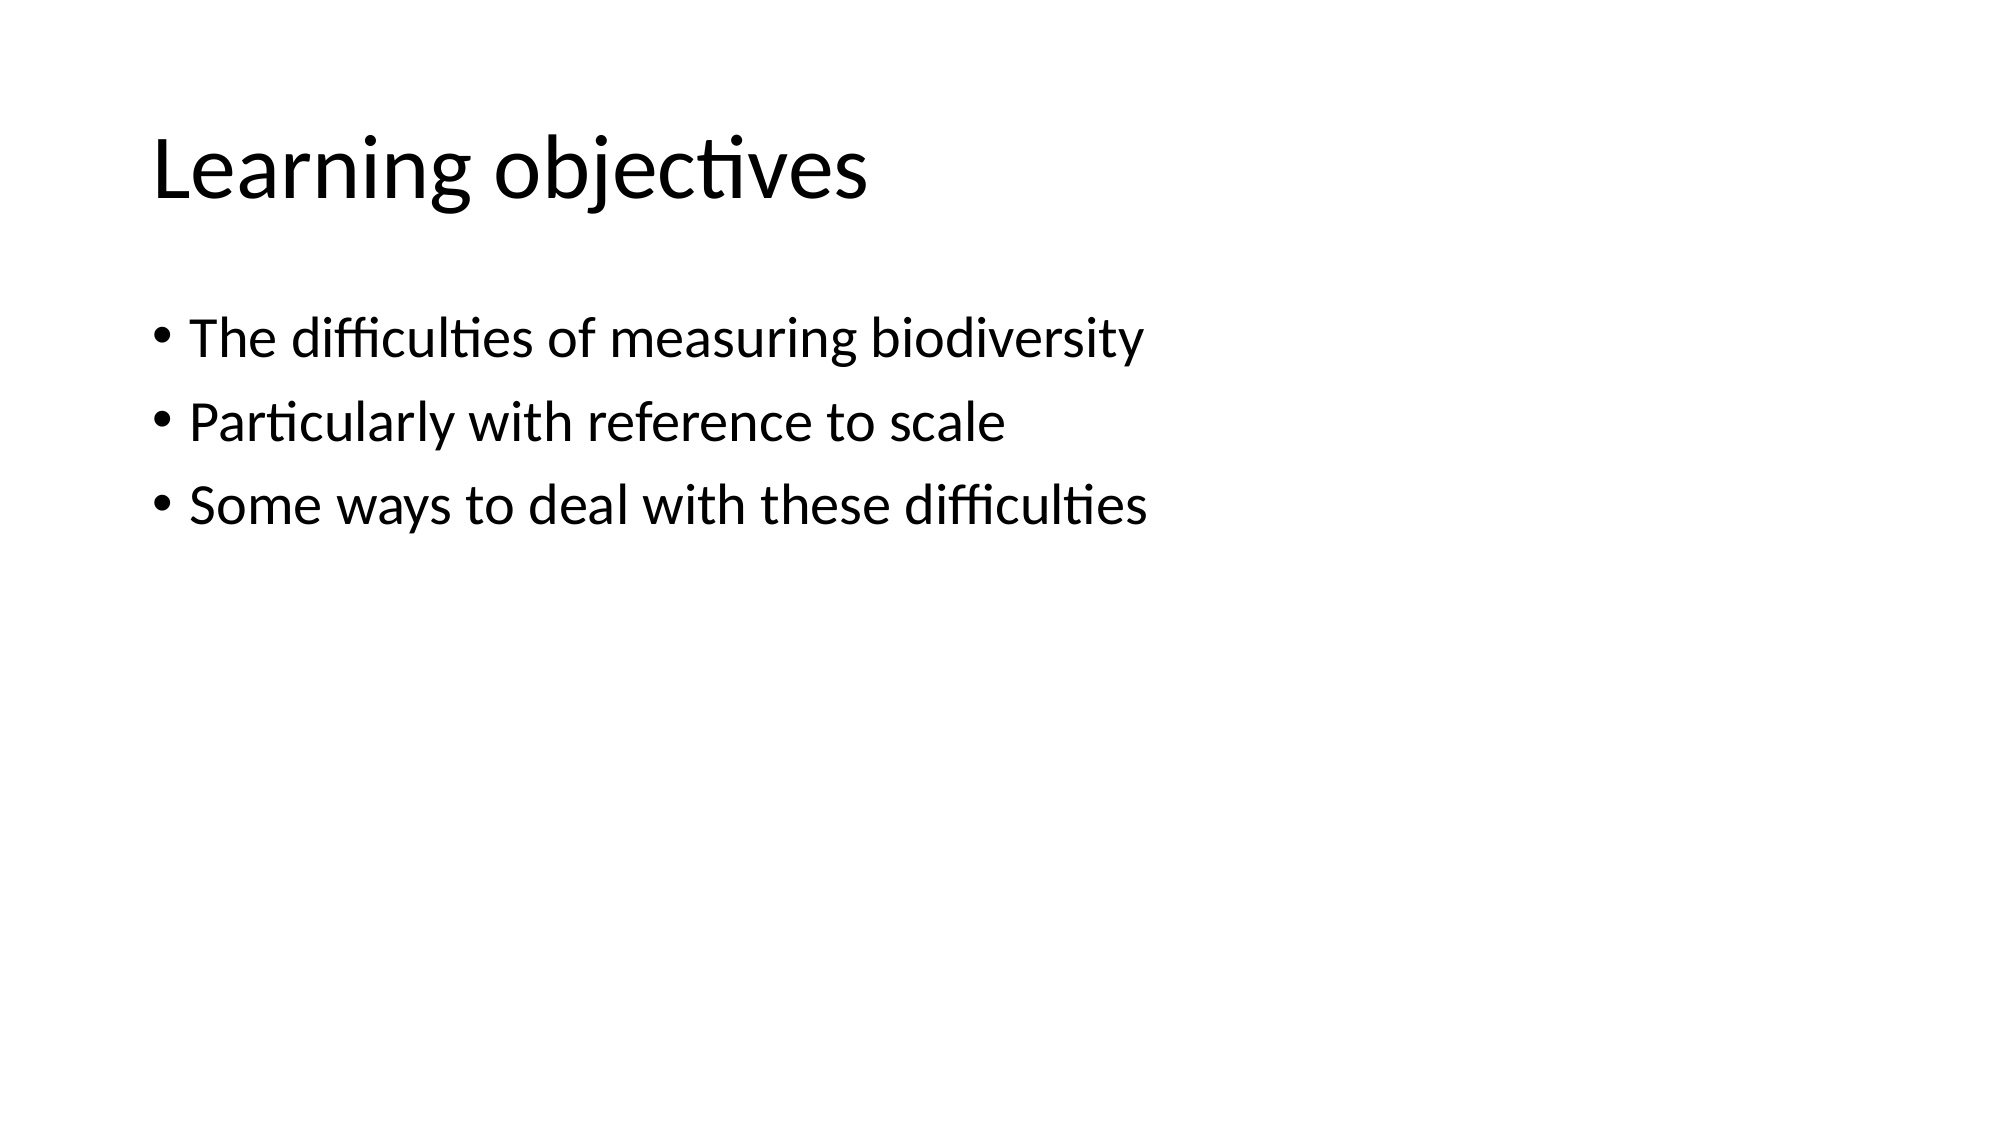

# Learning objectives
The difficulties of measuring biodiversity
Particularly with reference to scale
Some ways to deal with these difficulties